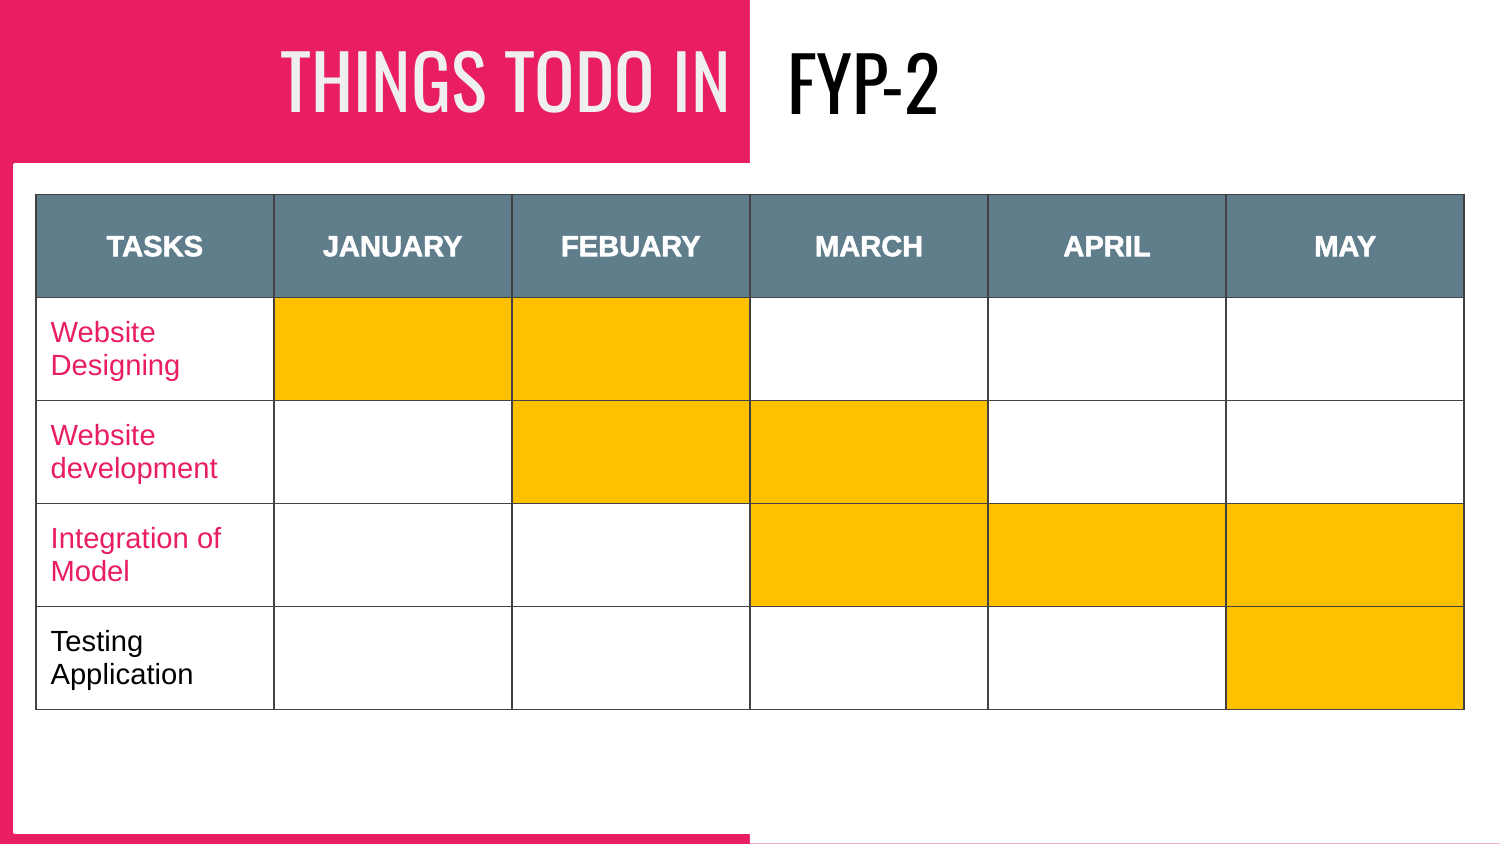

# THINGS TODO IN
FYP-2

| TASKS | JANUARY | FEBUARY | MARCH | APRIL | MAY |
| --- | --- | --- | --- | --- | --- |
| Website Designing |  |  |  |  |  |
| Website development |  |  |  |  |  |
| Integration of Model |  |  |  |  |  |
| Testing Application |  |  |  |  |  |